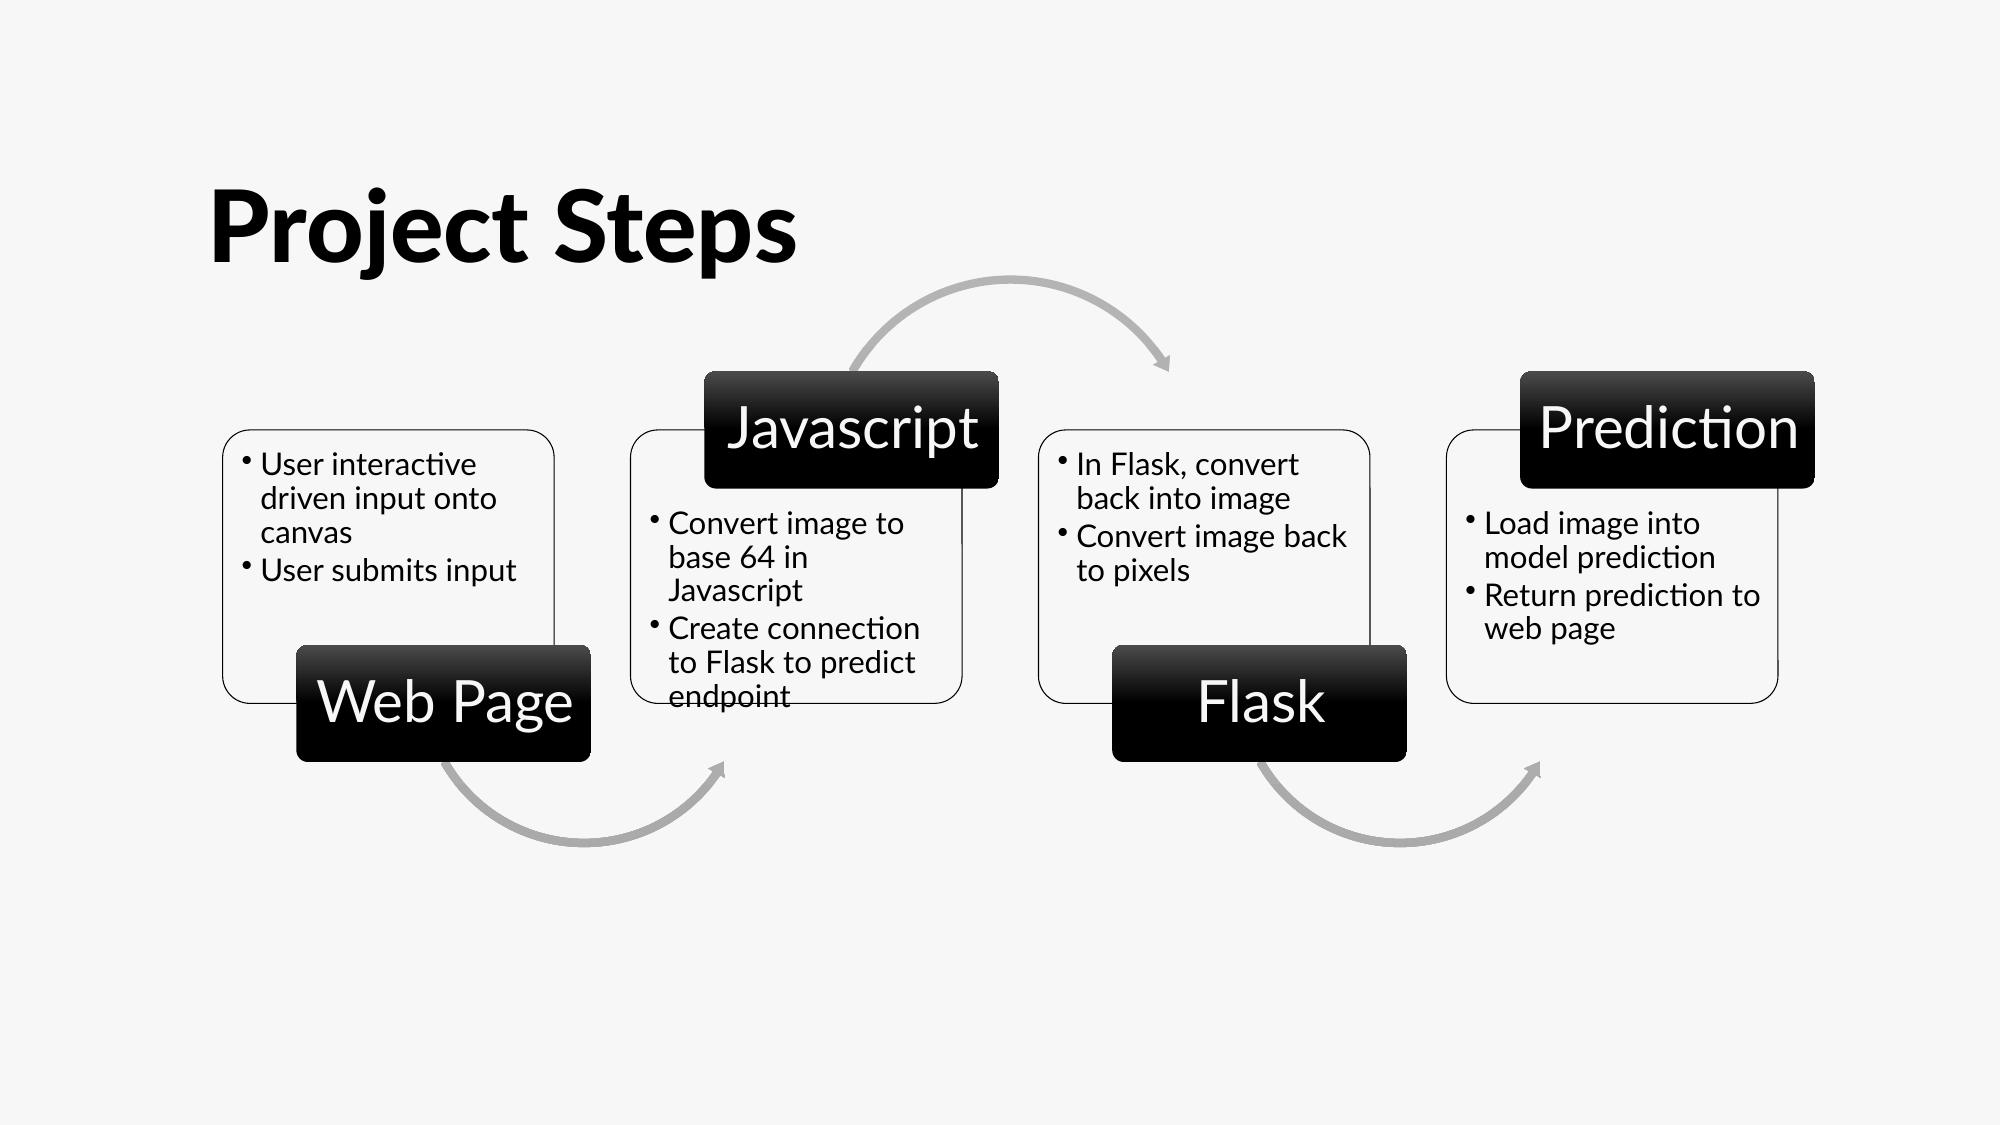

User interactive driven input onto canvas
User submits input
Web Page
Convert image to base 64 in Javascript
Create connection to Flask to predict endpoint
Javascript
In Flask, convert back into image
Convert image back to pixels
Flask
Load image into model prediction
Return prediction to web page
Prediction
Project Steps